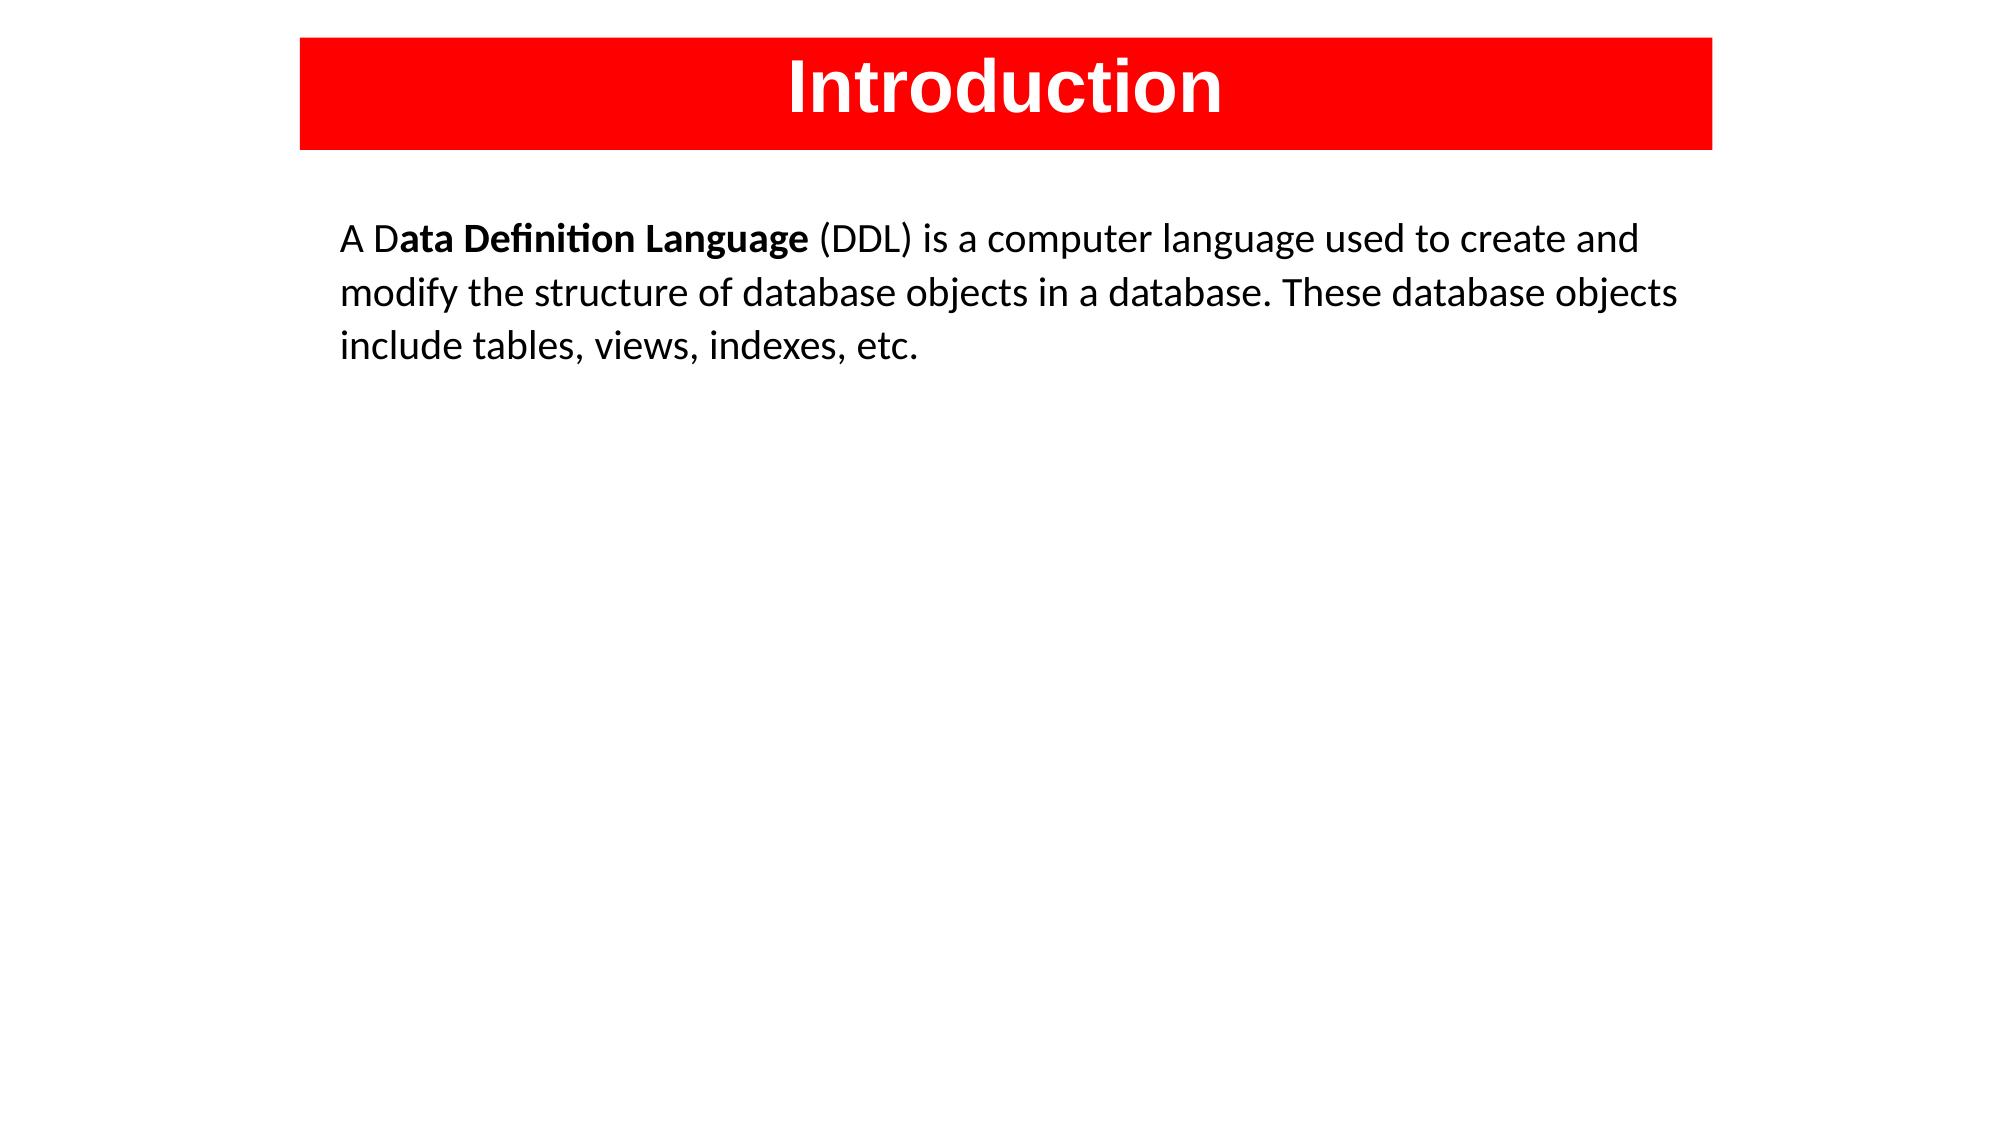

Introduction
A Data Definition Language (DDL) is a computer language used to create and modify the structure of database objects in a database. These database objects include tables, views, indexes, etc.